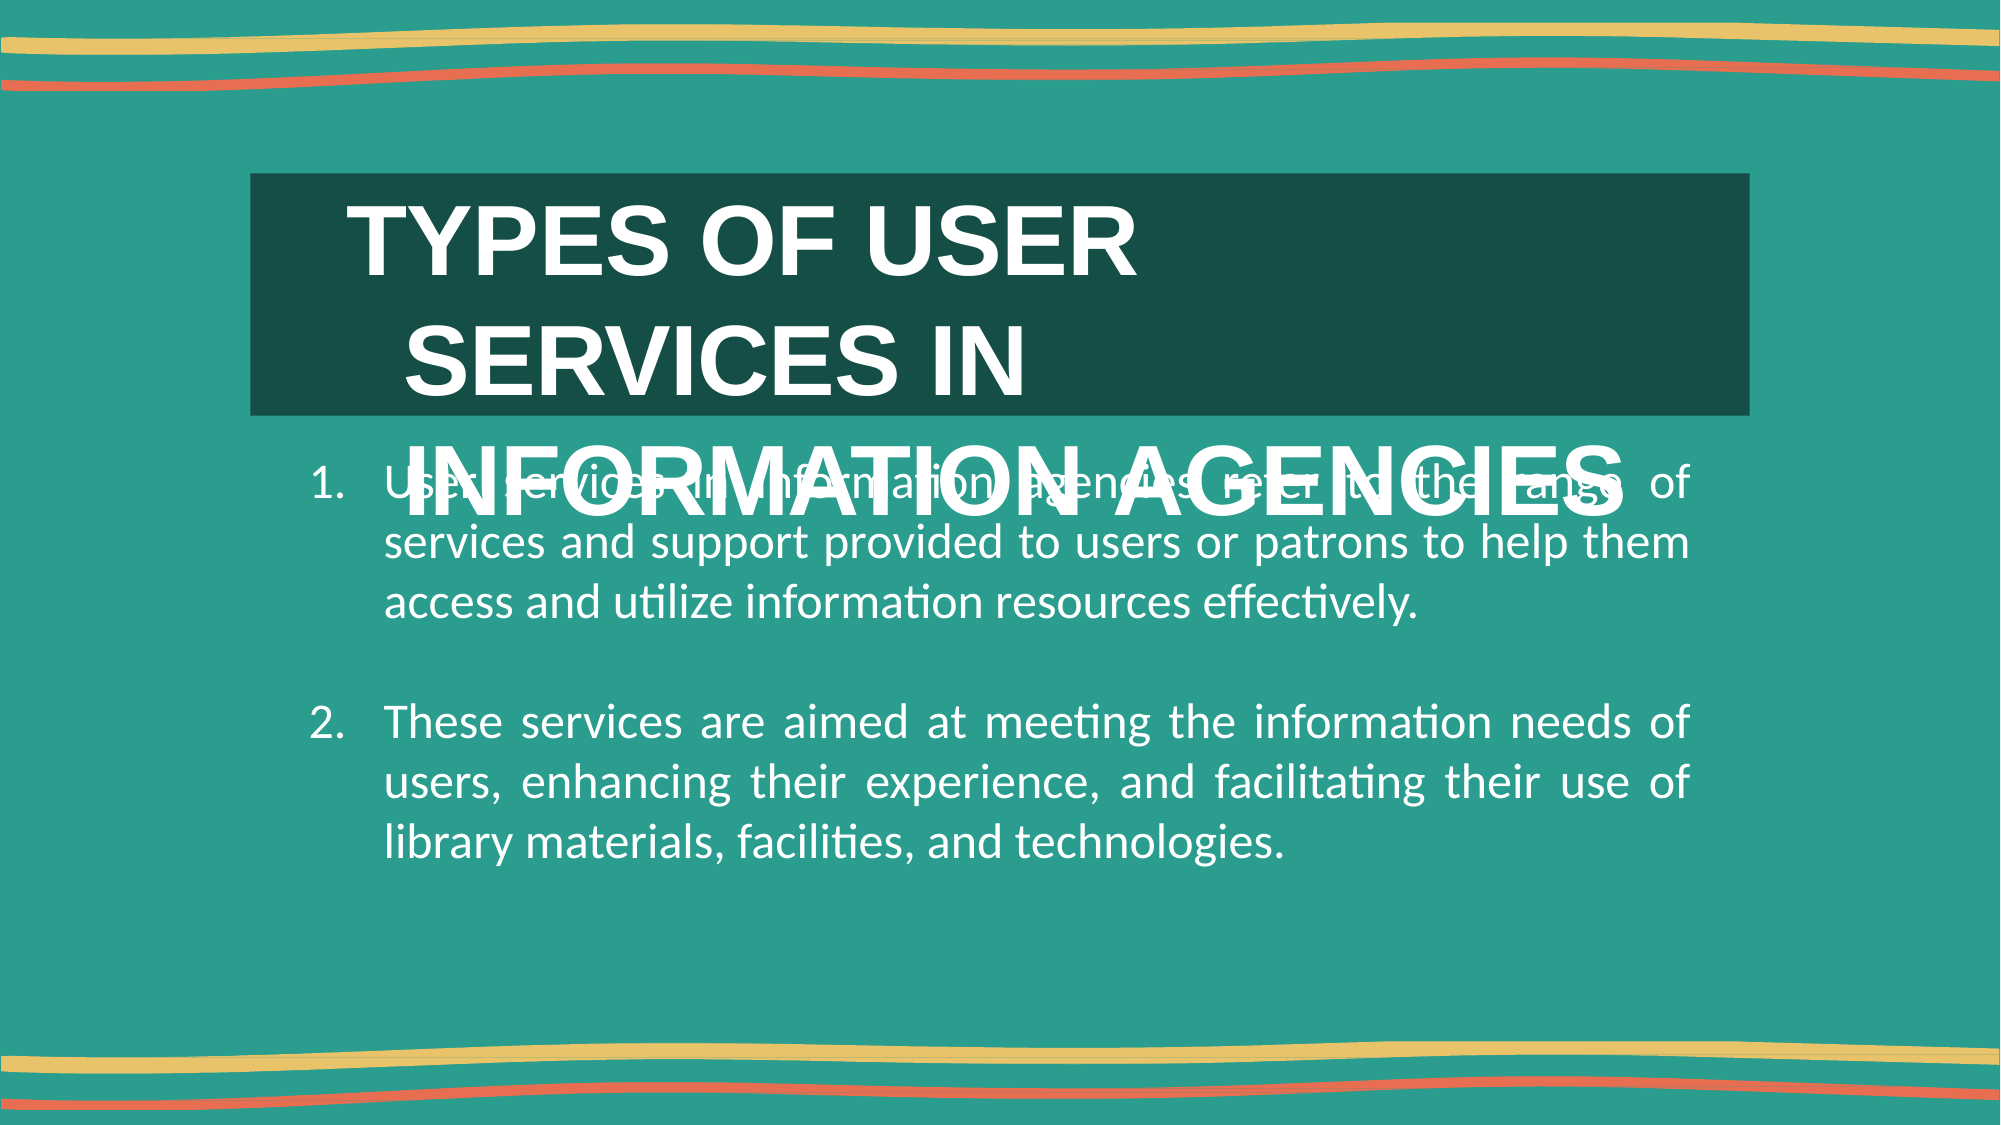

# TYPES OF USER SERVICES IN  INFORMATION AGENCIES
User services in information agencies refer to the range of services and support provided to users or patrons to help them access and utilize information resources effectively.

These services are aimed at meeting the information needs of users, enhancing their experience, and facilitating their use of library materials, facilities, and technologies.